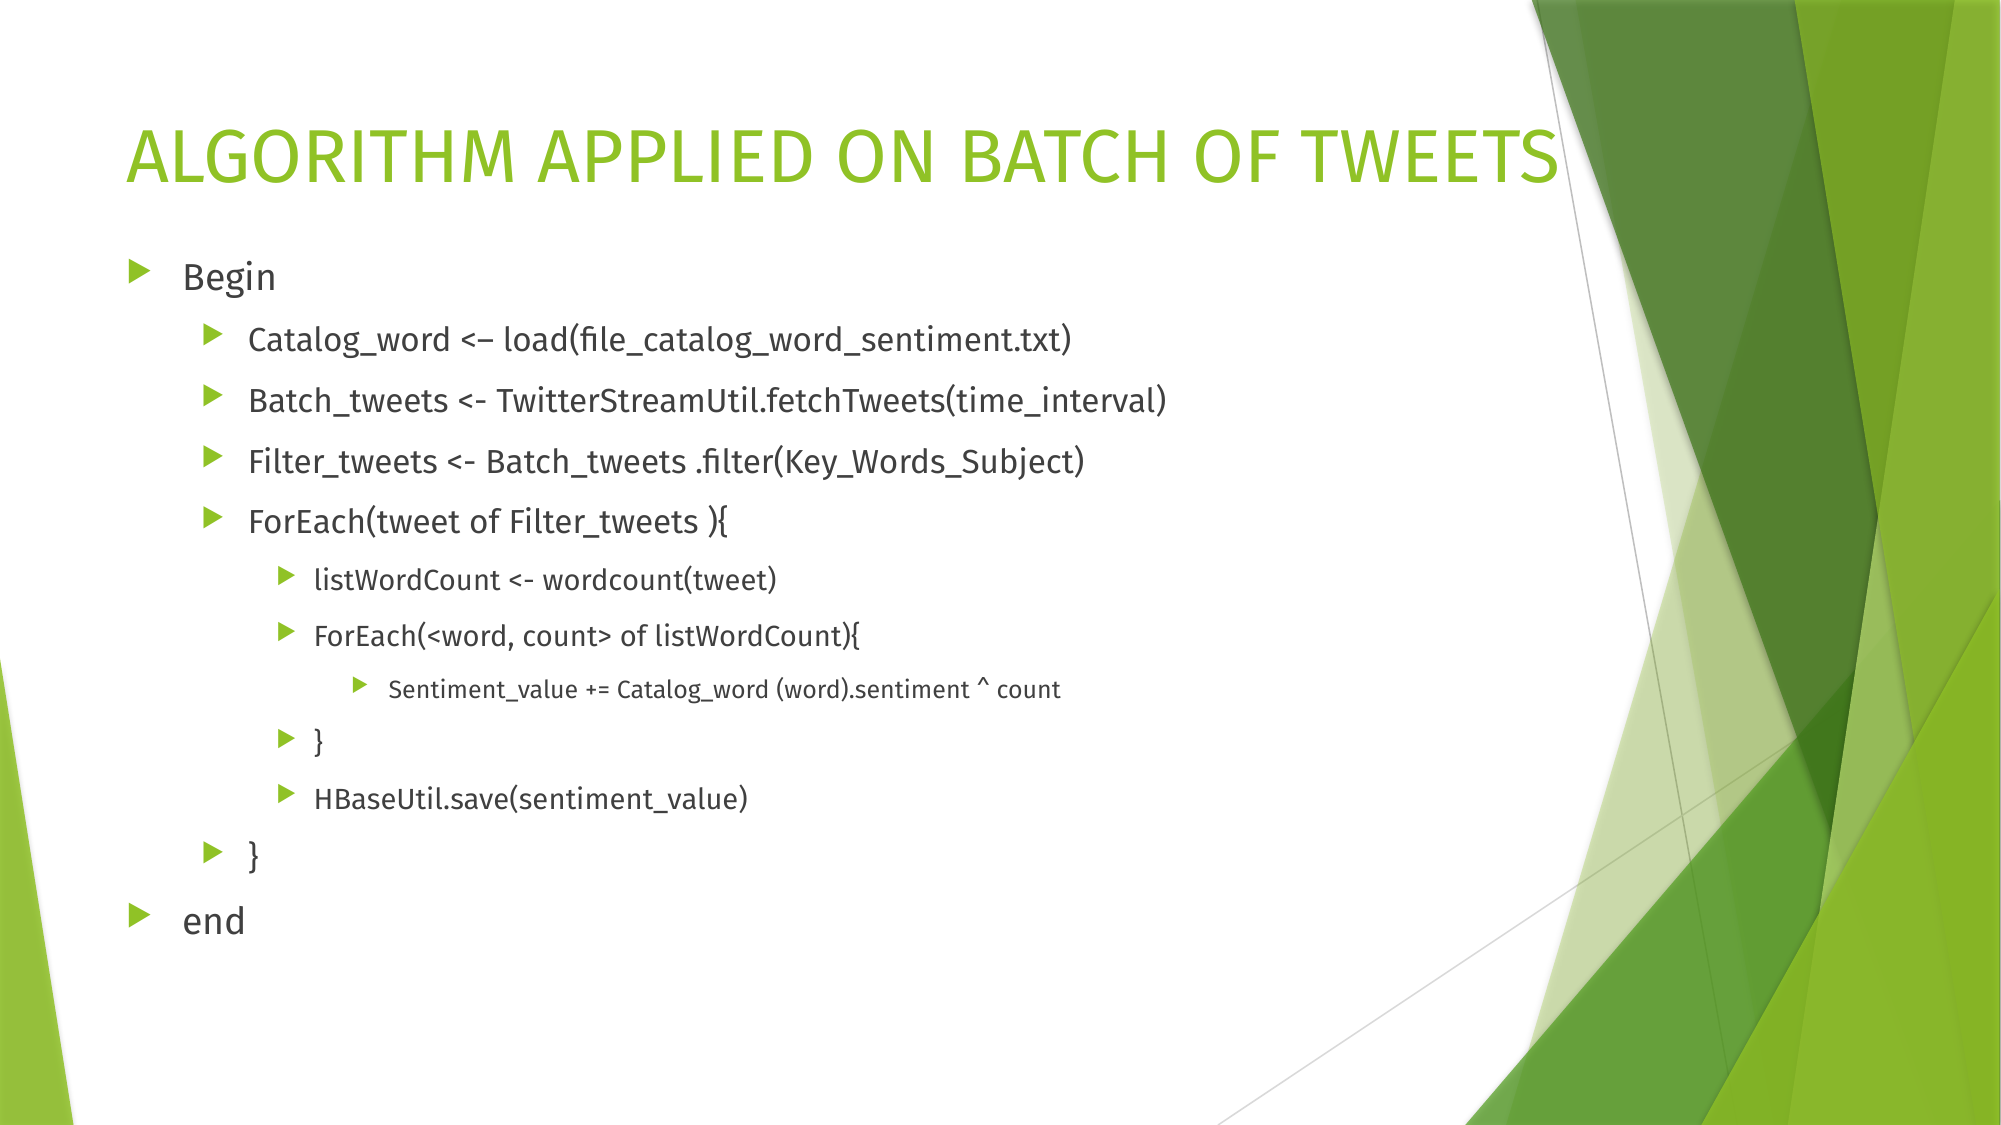

# ALGORITHM APPLIED ON BATCH OF TWEETS
Begin
Catalog_word <– load(file_catalog_word_sentiment.txt)
Batch_tweets <- TwitterStreamUtil.fetchTweets(time_interval)
Filter_tweets <- Batch_tweets .filter(Key_Words_Subject)
ForEach(tweet of Filter_tweets ){
listWordCount <- wordcount(tweet)
ForEach(<word, count> of listWordCount){
Sentiment_value += Catalog_word (word).sentiment ^ count
}
HBaseUtil.save(sentiment_value)
}
end